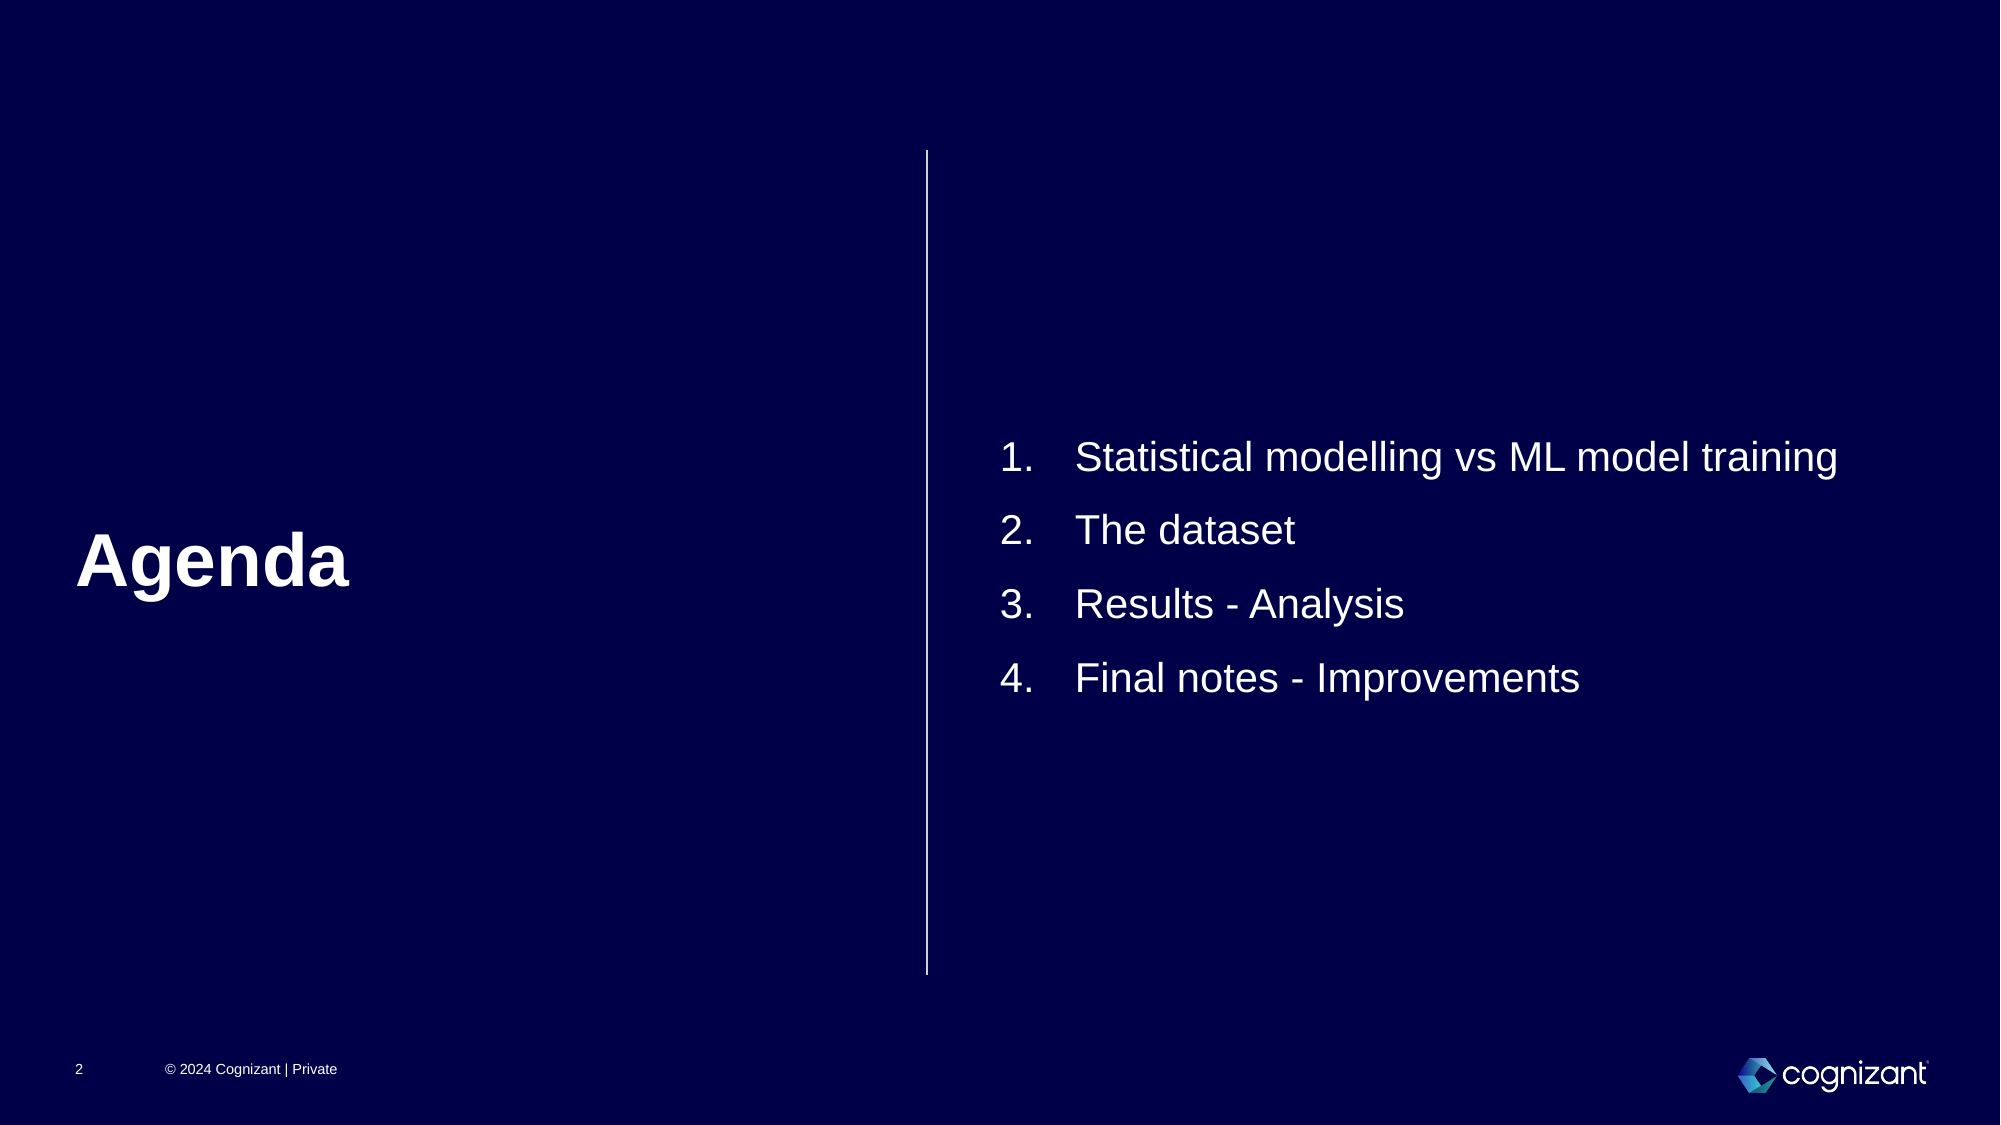

Statistical modelling vs ML model training
The dataset
Results - Analysis
Final notes - Improvements
# Agenda
2
© 2024 Cognizant | Private